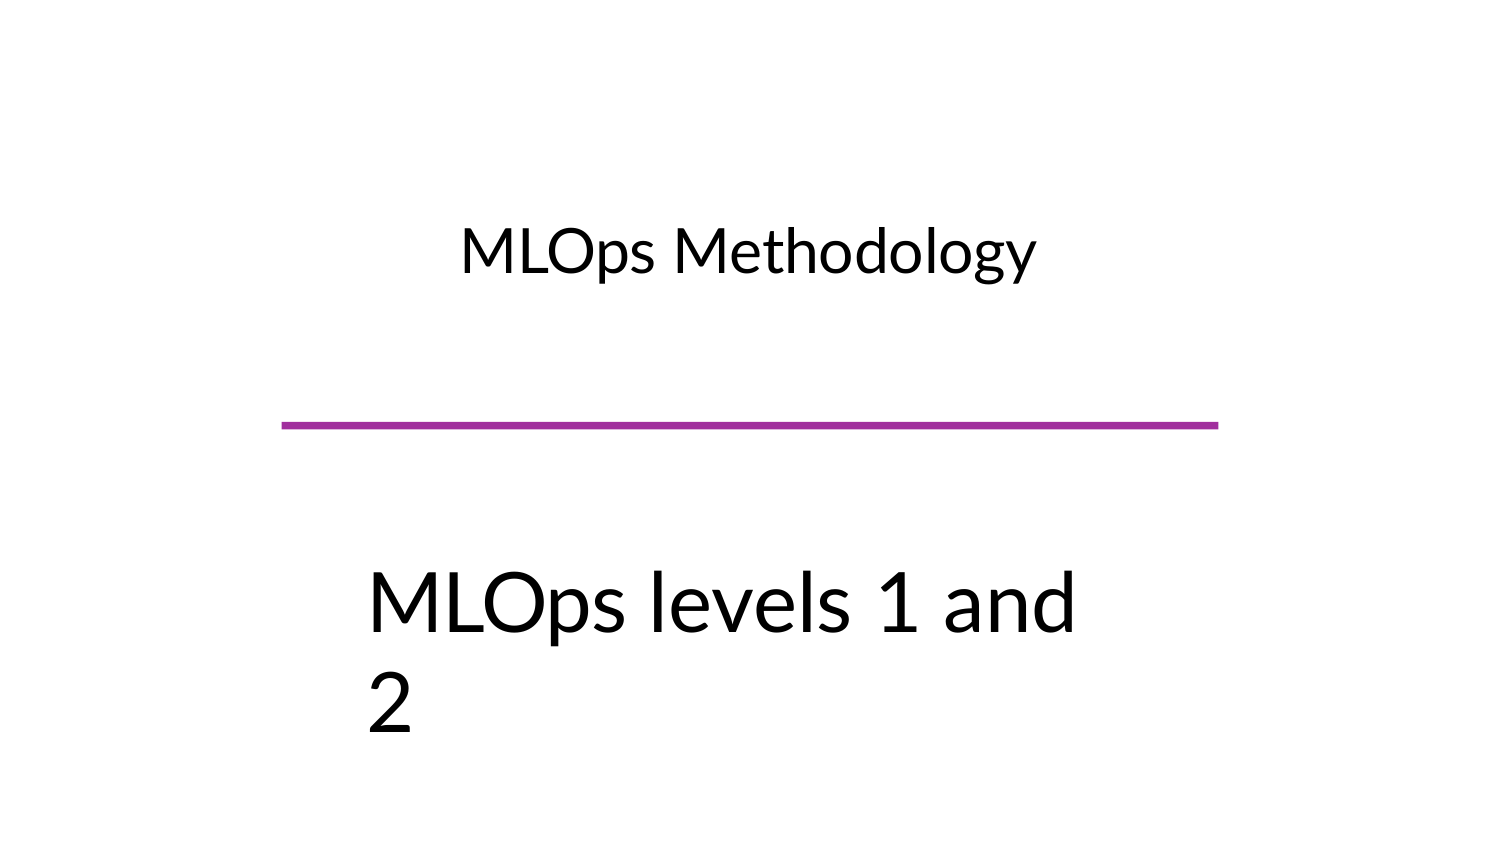

MLOps Methodology

MLOps levels 1 and 2